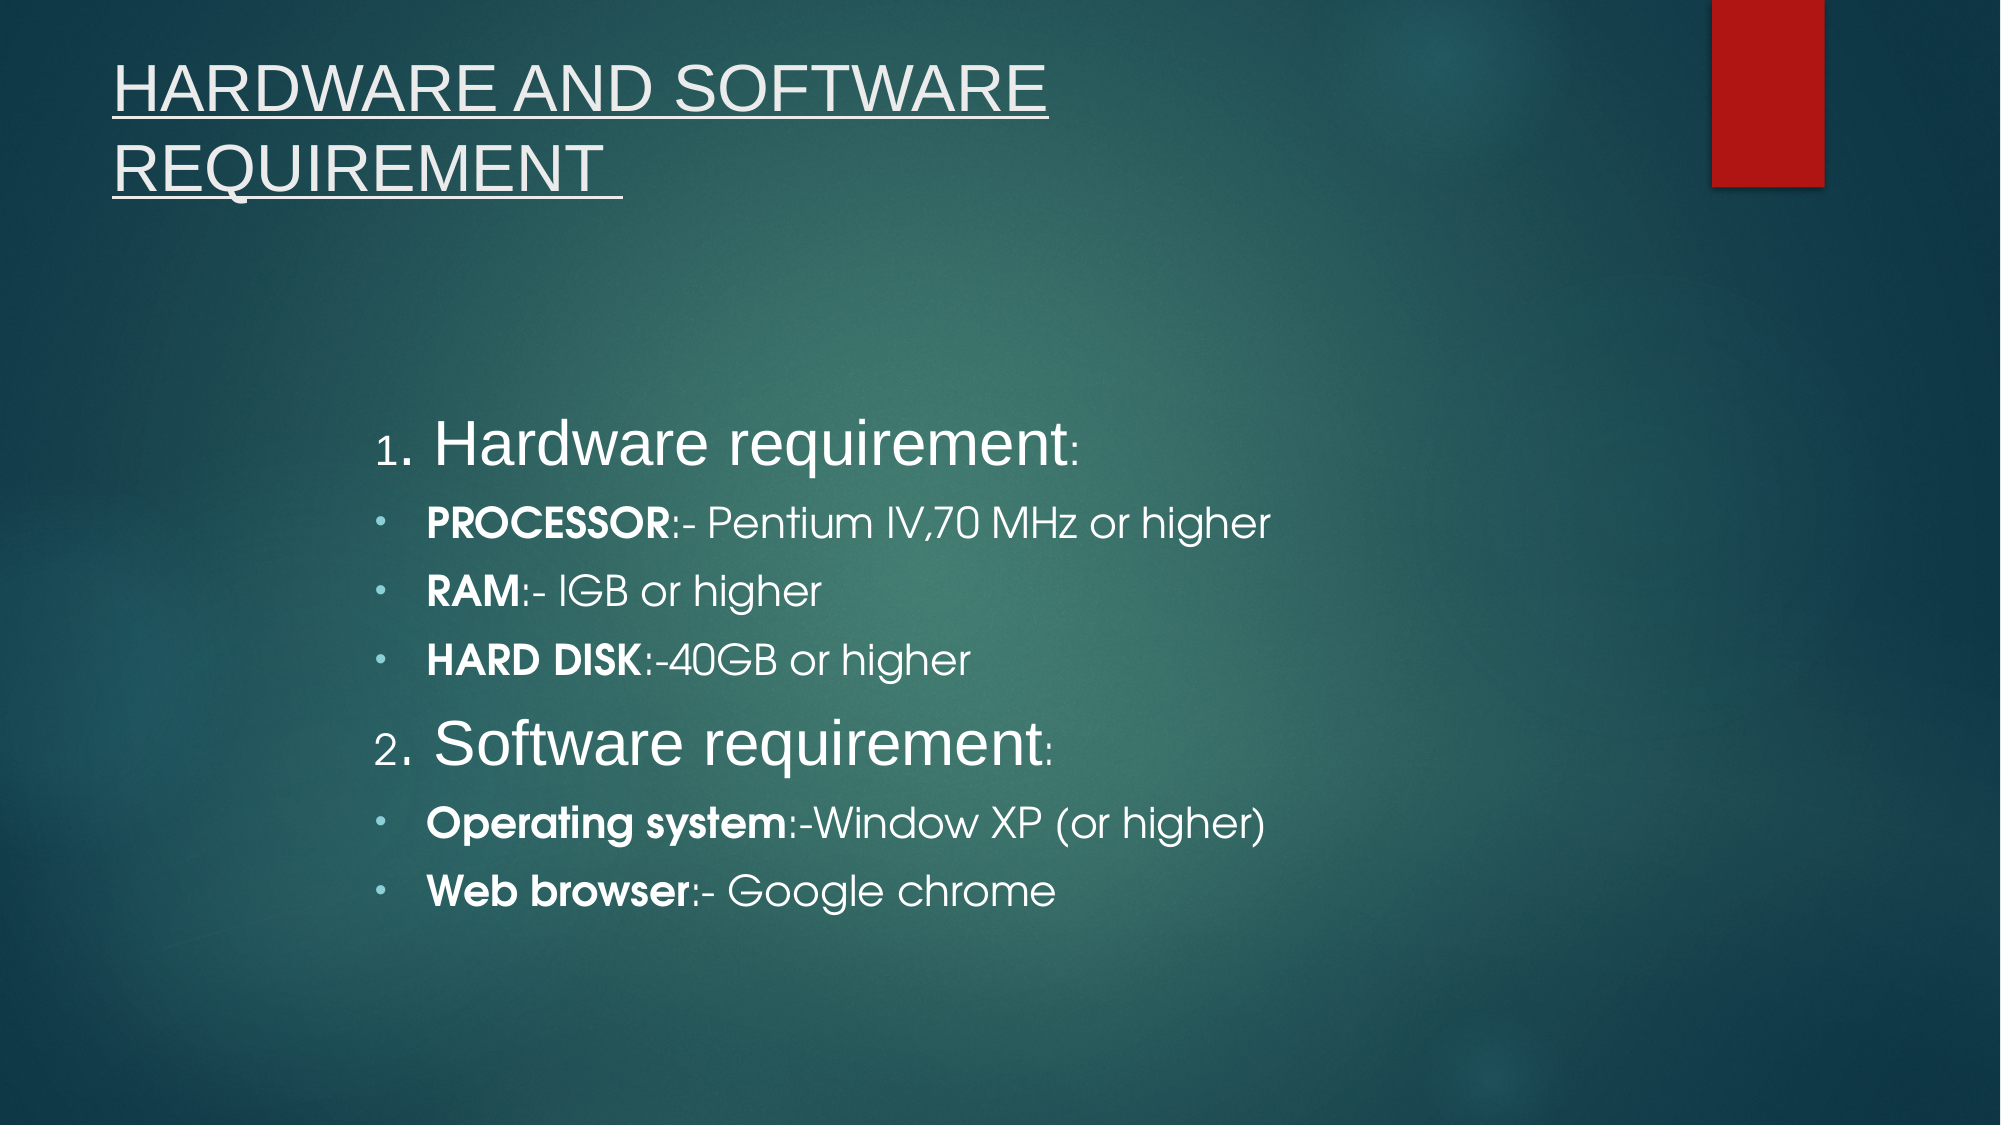

# HARDWARE AND SOFTWARE REQUIREMENT
1. Hardware requirement:
PROCESSOR:- Pentium IV,70 MHz or higher
RAM:- IGB or higher
HARD DISK:-40GB or higher
2. Software requirement:
Operating system:-Window XP (or higher)
Web browser:- Google chrome